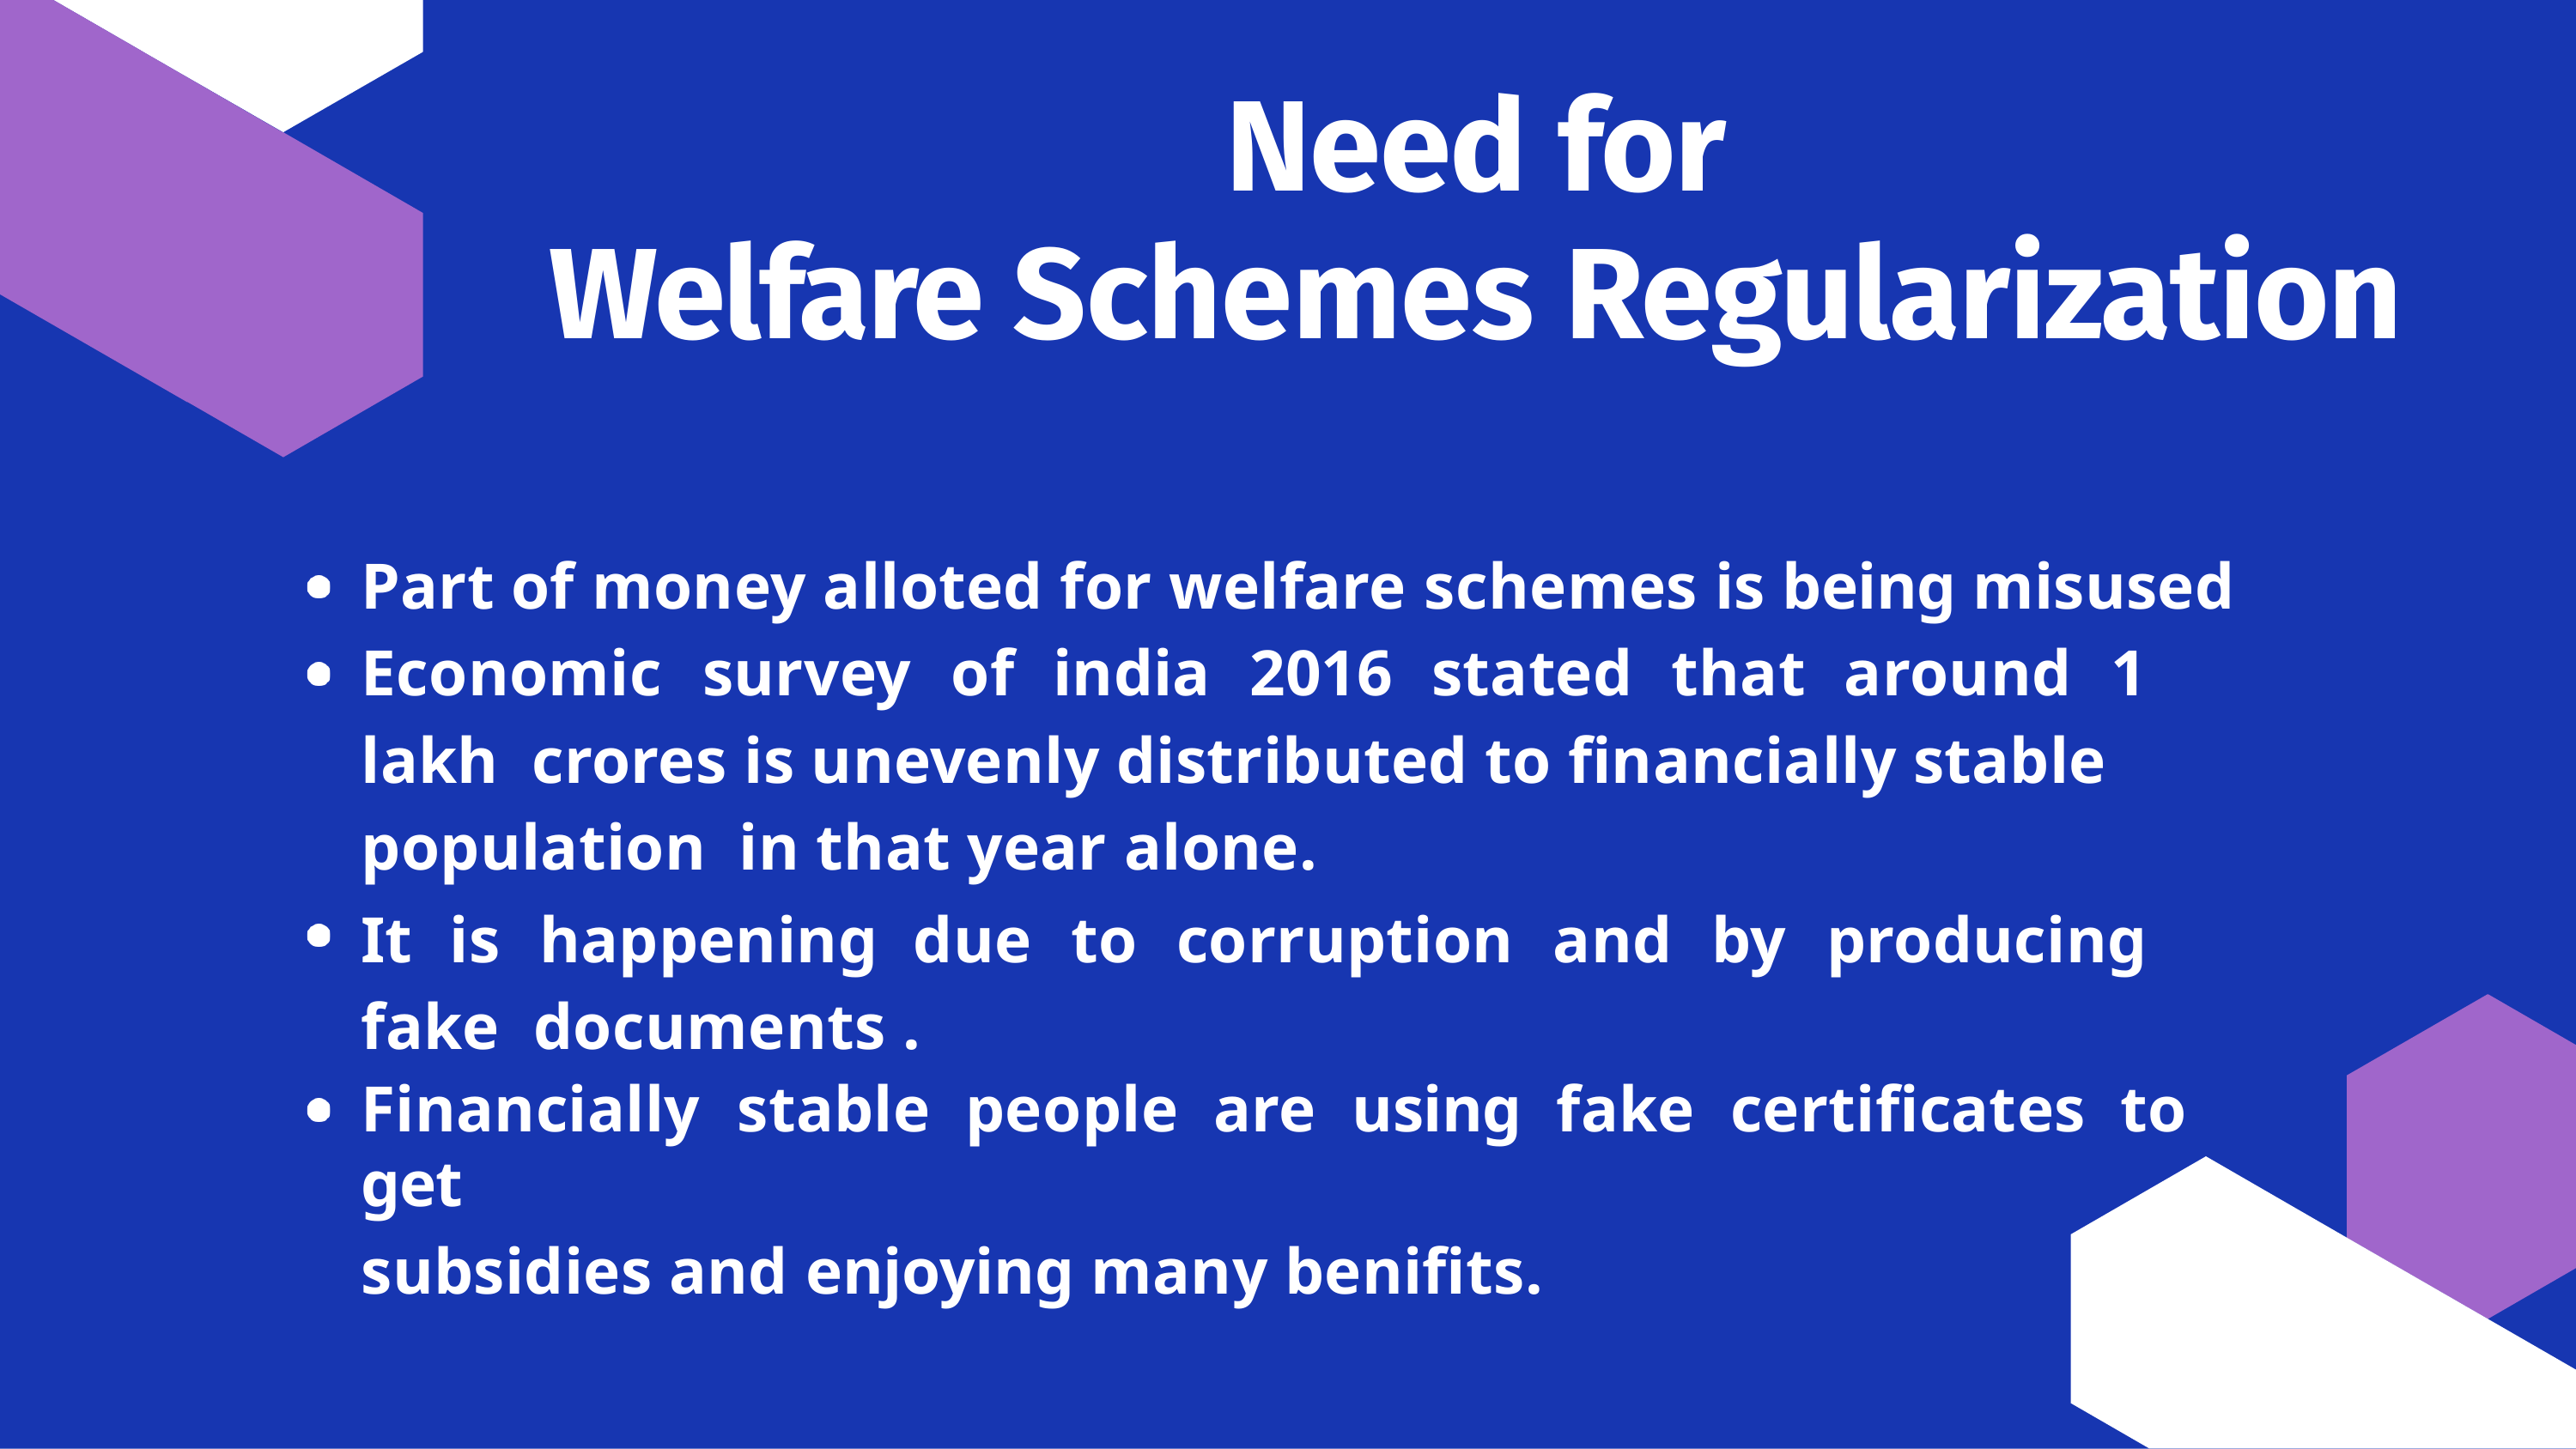

# Need for
Welfare Schemes Regularization
Part of money alloted for welfare schemes is being misused  Economic	survey	of	india	2016	stated	that	around	1	lakh  crores is unevenly distributed to financially stable population  in that year alone.
It	is	happening	due	to	corruption	and	by	producing	fake  documents .
Financially	stable	people	are	using	fake	certificates	to	get
subsidies and enjoying many benifits.